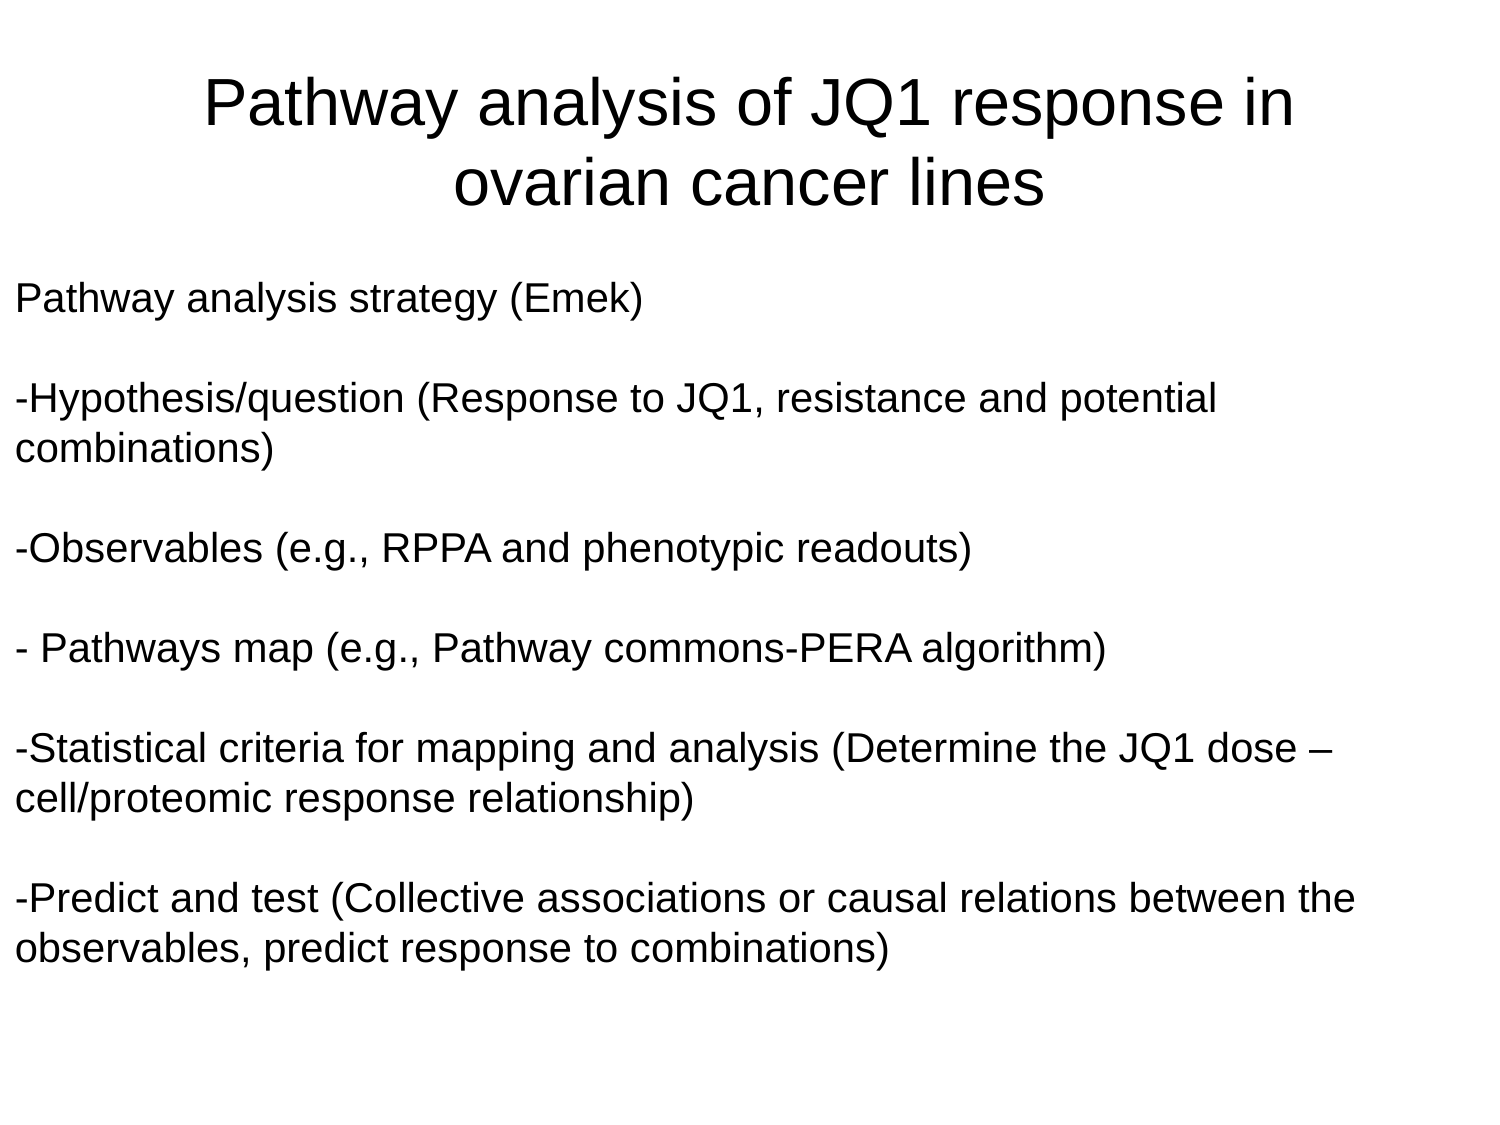

# Pathway analysis of JQ1 response in ovarian cancer lines
Pathway analysis strategy (Emek)

-Hypothesis/question (Response to JQ1, resistance and potential combinations)

-Observables (e.g., RPPA and phenotypic readouts)

- Pathways map (e.g., Pathway commons-PERA algorithm)

-Statistical criteria for mapping and analysis (Determine the JQ1 dose –
cell/proteomic response relationship)

-Predict and test (Collective associations or causal relations between the observables, predict response to combinations)